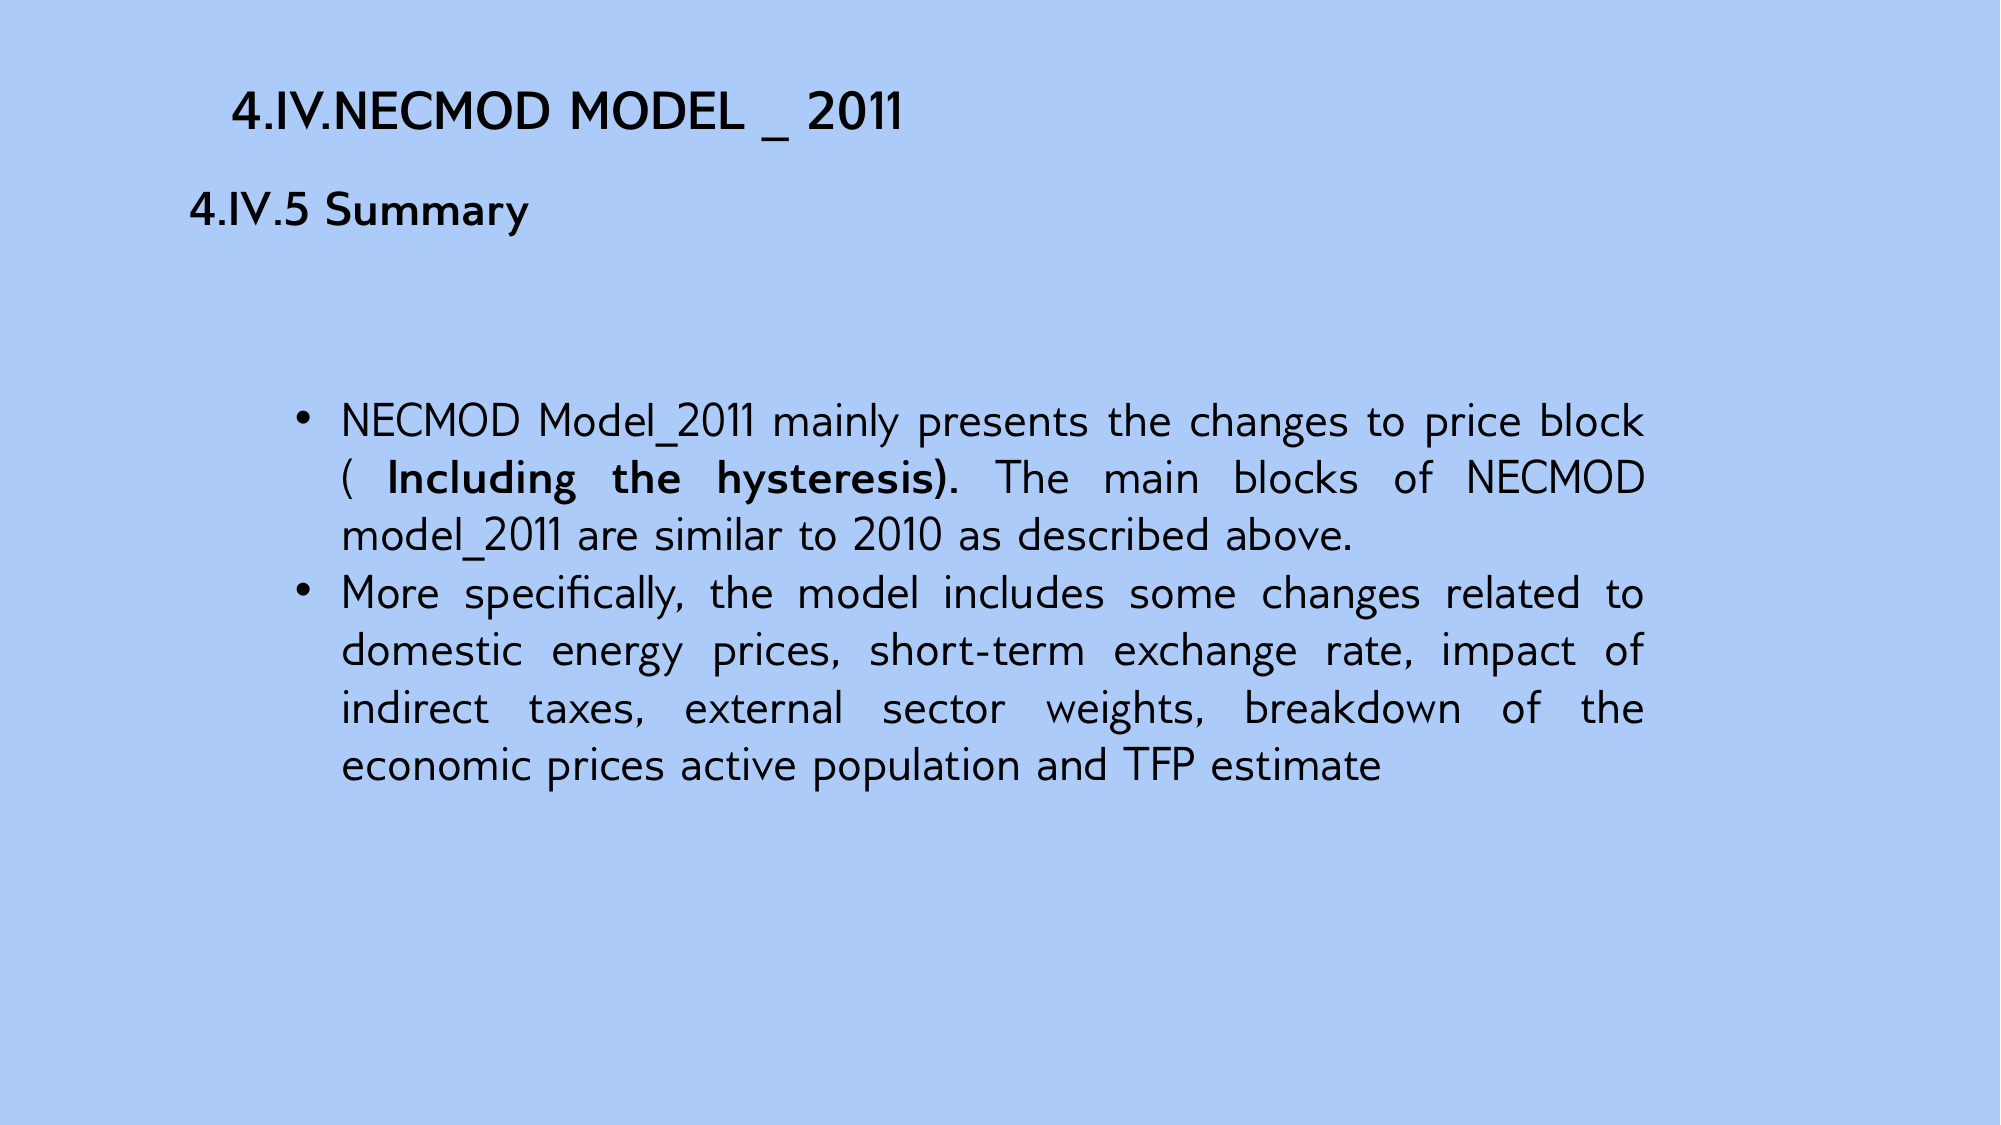

4.IV.NECMOD MODEL _ 2011
4.IV.5 Summary

NECMOD Model_2011 mainly presents the changes to price block ( Including the hysteresis). The main blocks of NECMOD model_2011 are similar to 2010 as described above.
More specifically, the model includes some changes related to domestic energy prices, short-term exchange rate, impact of indirect taxes, external sector weights, breakdown of the economic prices active population and TFP estimate